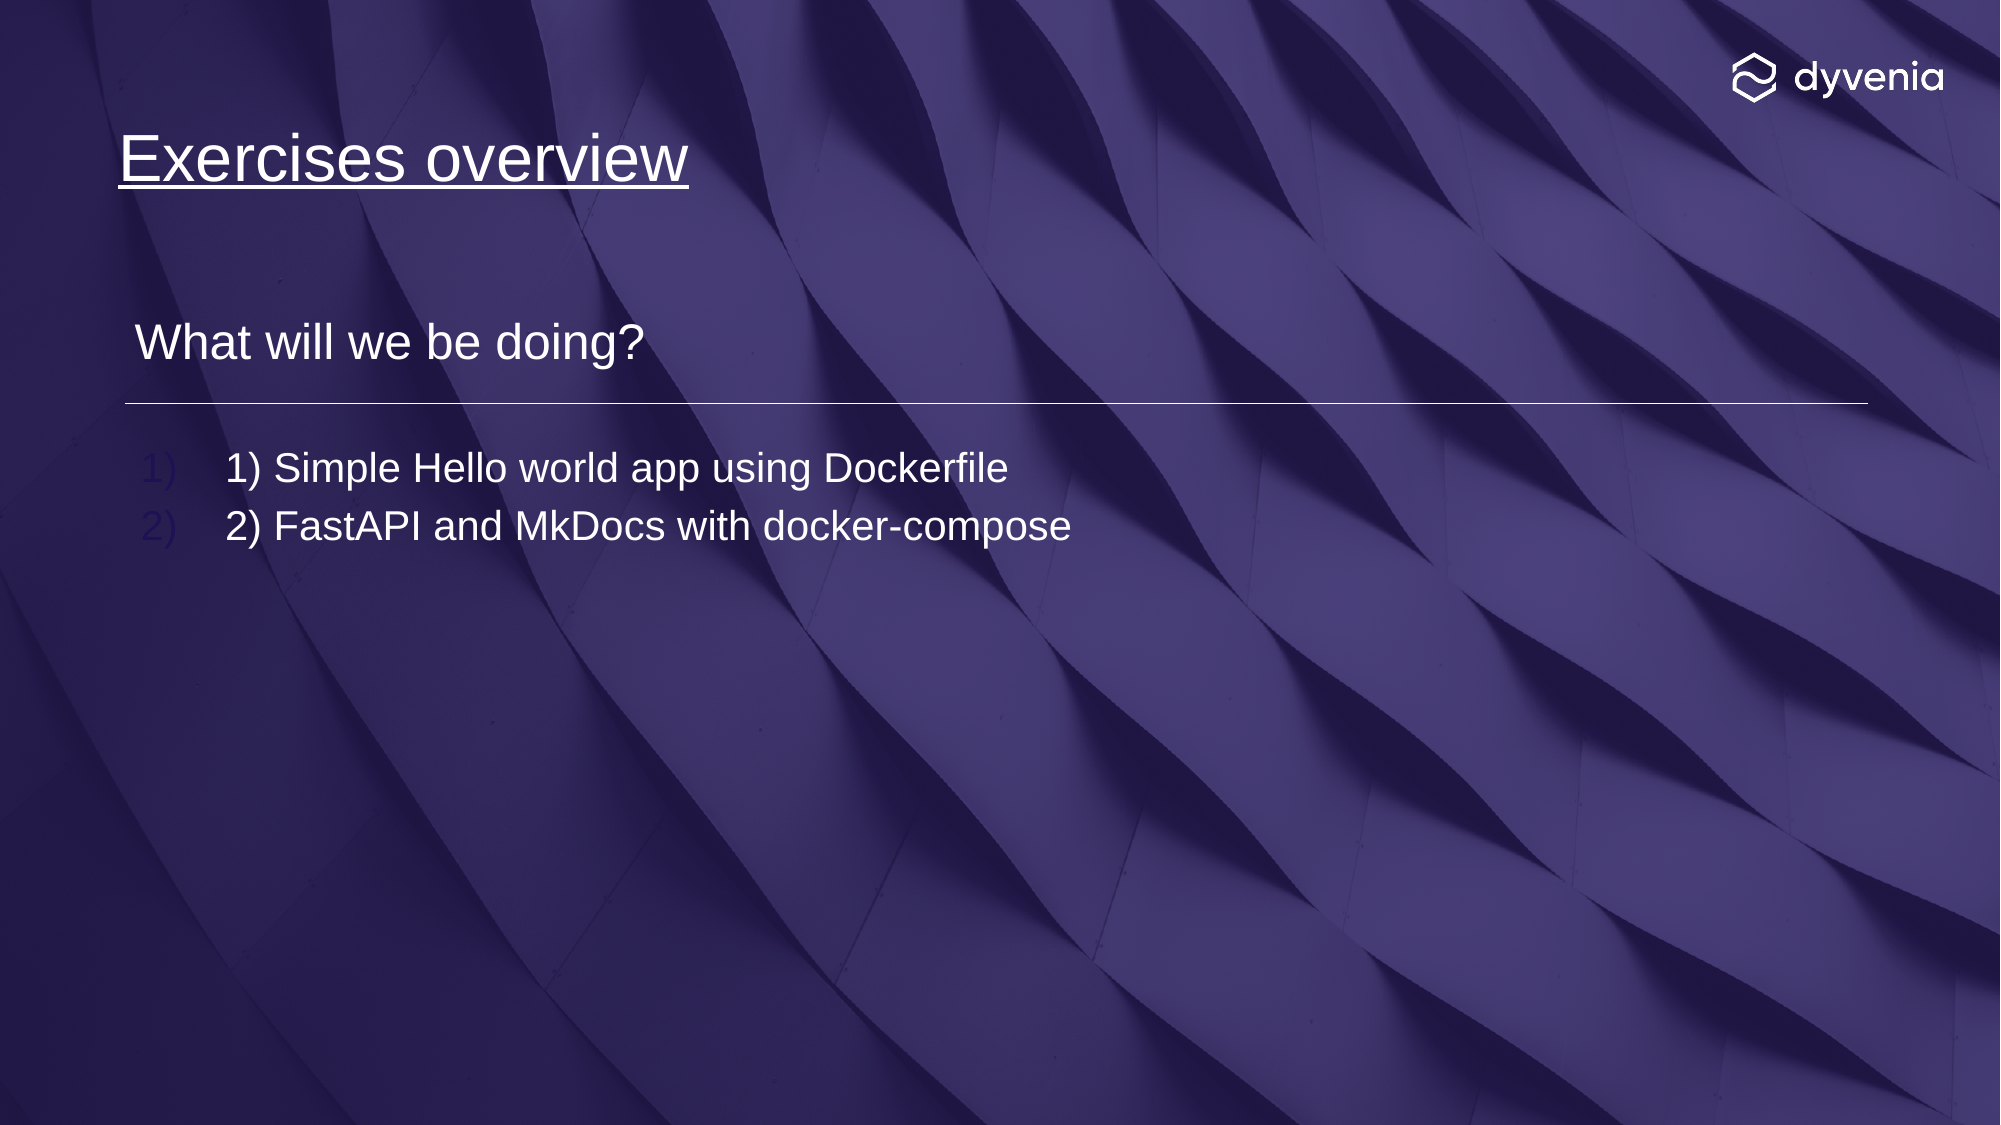

# Exercises overview
What will we be doing?
1) Simple Hello world app using Dockerfile
2) FastAPI and MkDocs with docker-compose